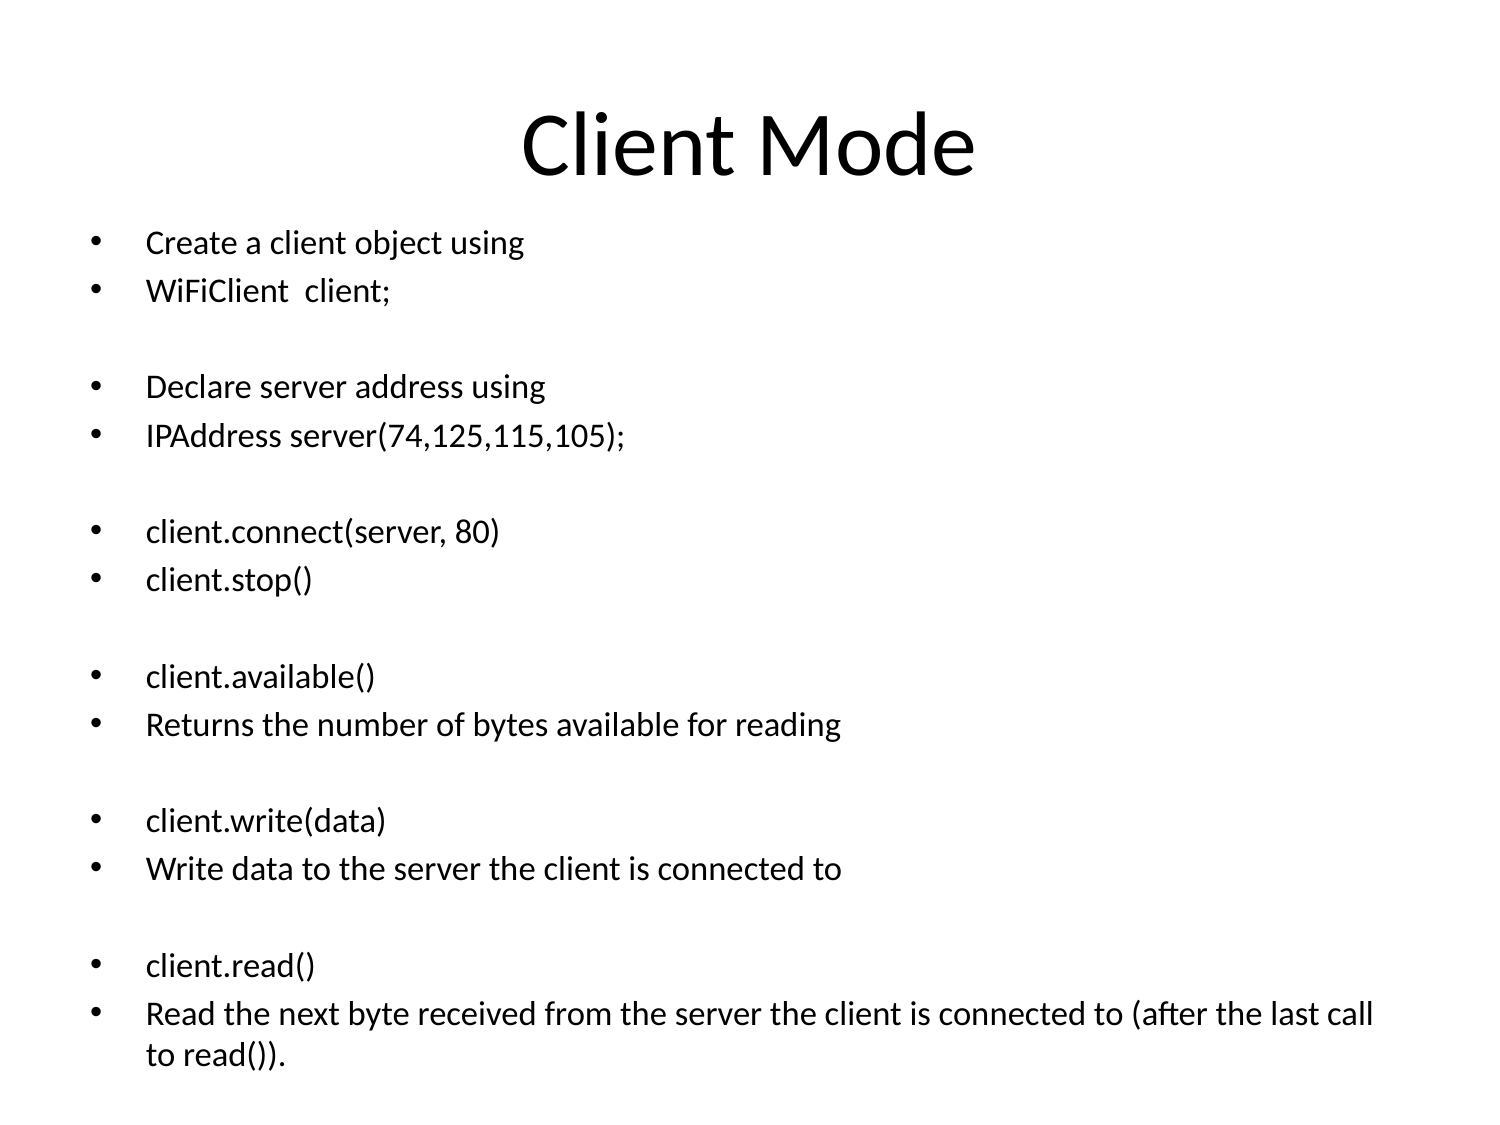

# Client Mode
Create a client object using
WiFiClient  client;

Declare server address using
IPAddress server(74,125,115,105);

client.connect(server, 80)
client.stop()

client.available()
Returns the number of bytes available for reading

client.write(data)
Write data to the server the client is connected to

client.read()
Read the next byte received from the server the client is connected to (after the last call to read()).